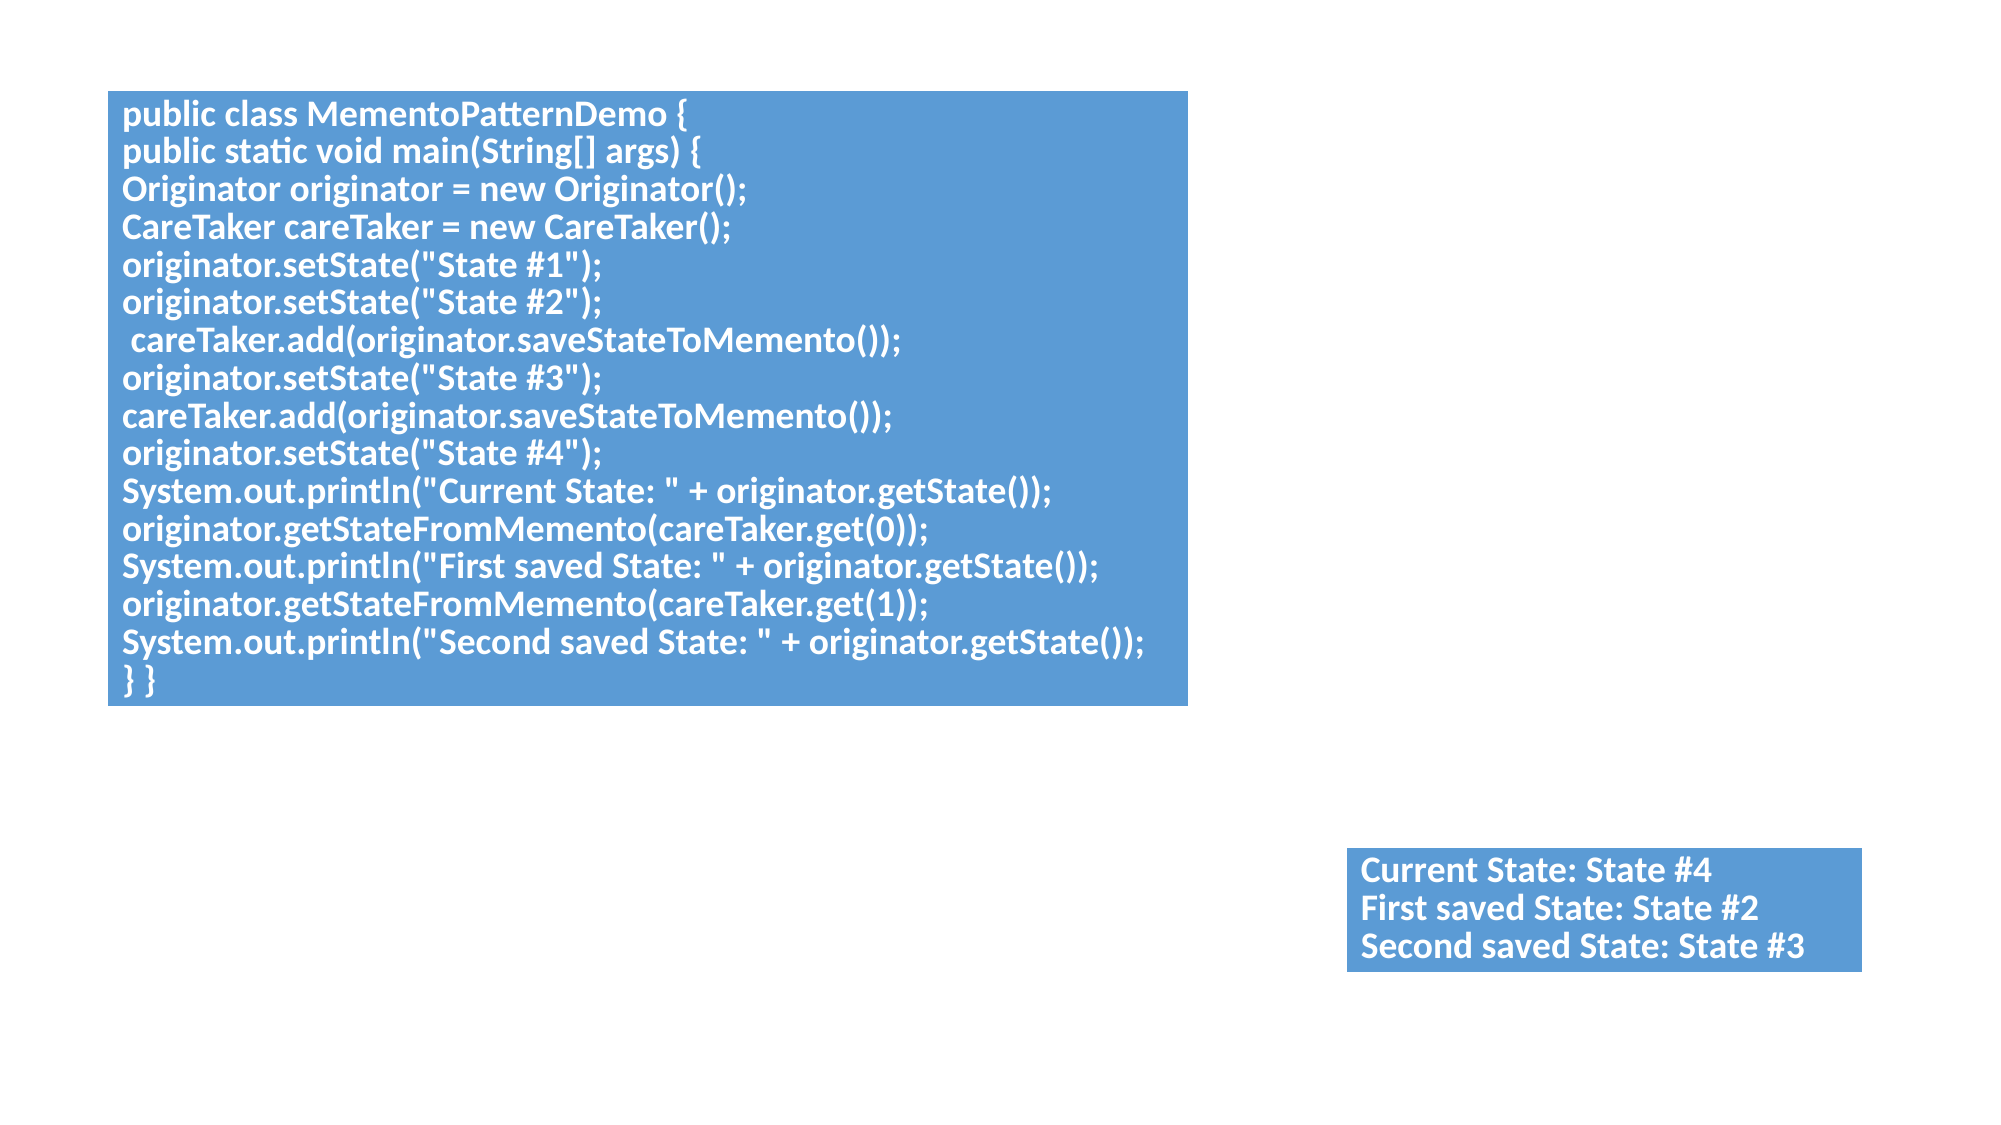

#
| public class MementoPatternDemo { public static void main(String[] args) { Originator originator = new Originator(); CareTaker careTaker = new CareTaker(); originator.setState("State #1"); originator.setState("State #2"); careTaker.add(originator.saveStateToMemento()); originator.setState("State #3"); careTaker.add(originator.saveStateToMemento()); originator.setState("State #4"); System.out.println("Current State: " + originator.getState()); originator.getStateFromMemento(careTaker.get(0)); System.out.println("First saved State: " + originator.getState()); originator.getStateFromMemento(careTaker.get(1)); System.out.println("Second saved State: " + originator.getState()); } } |
| --- |
| Current State: State #4 First saved State: State #2 Second saved State: State #3 |
| --- |